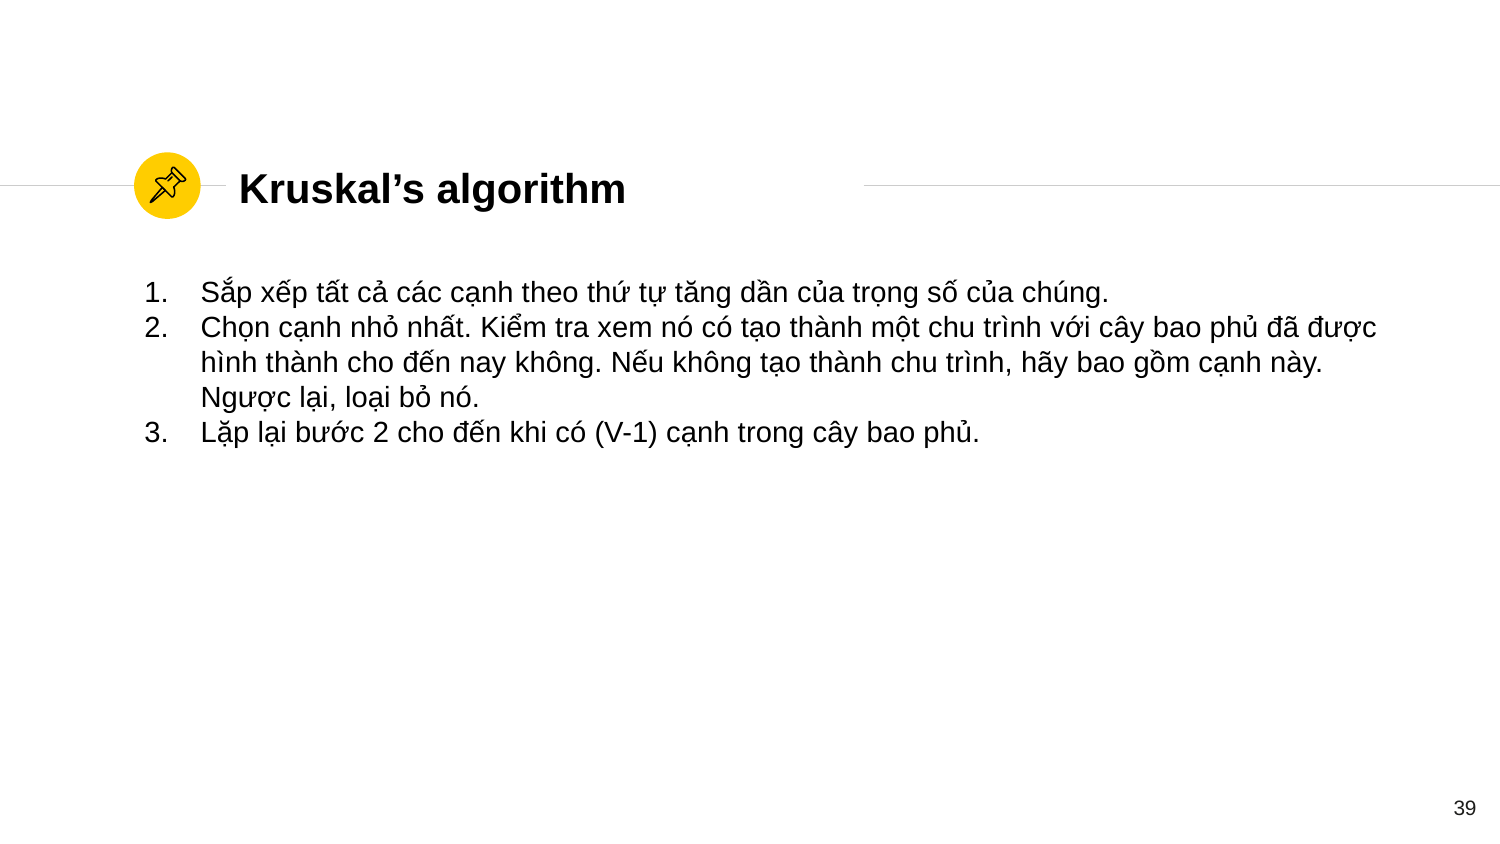

# Kruskal’s algorithm

Sắp xếp tất cả các cạnh theo thứ tự tăng dần của trọng số của chúng.
Chọn cạnh nhỏ nhất. Kiểm tra xem nó có tạo thành một chu trình với cây bao phủ đã được hình thành cho đến nay không. Nếu không tạo thành chu trình, hãy bao gồm cạnh này. Ngược lại, loại bỏ nó.
Lặp lại bước 2 cho đến khi có (V-1) cạnh trong cây bao phủ.
39